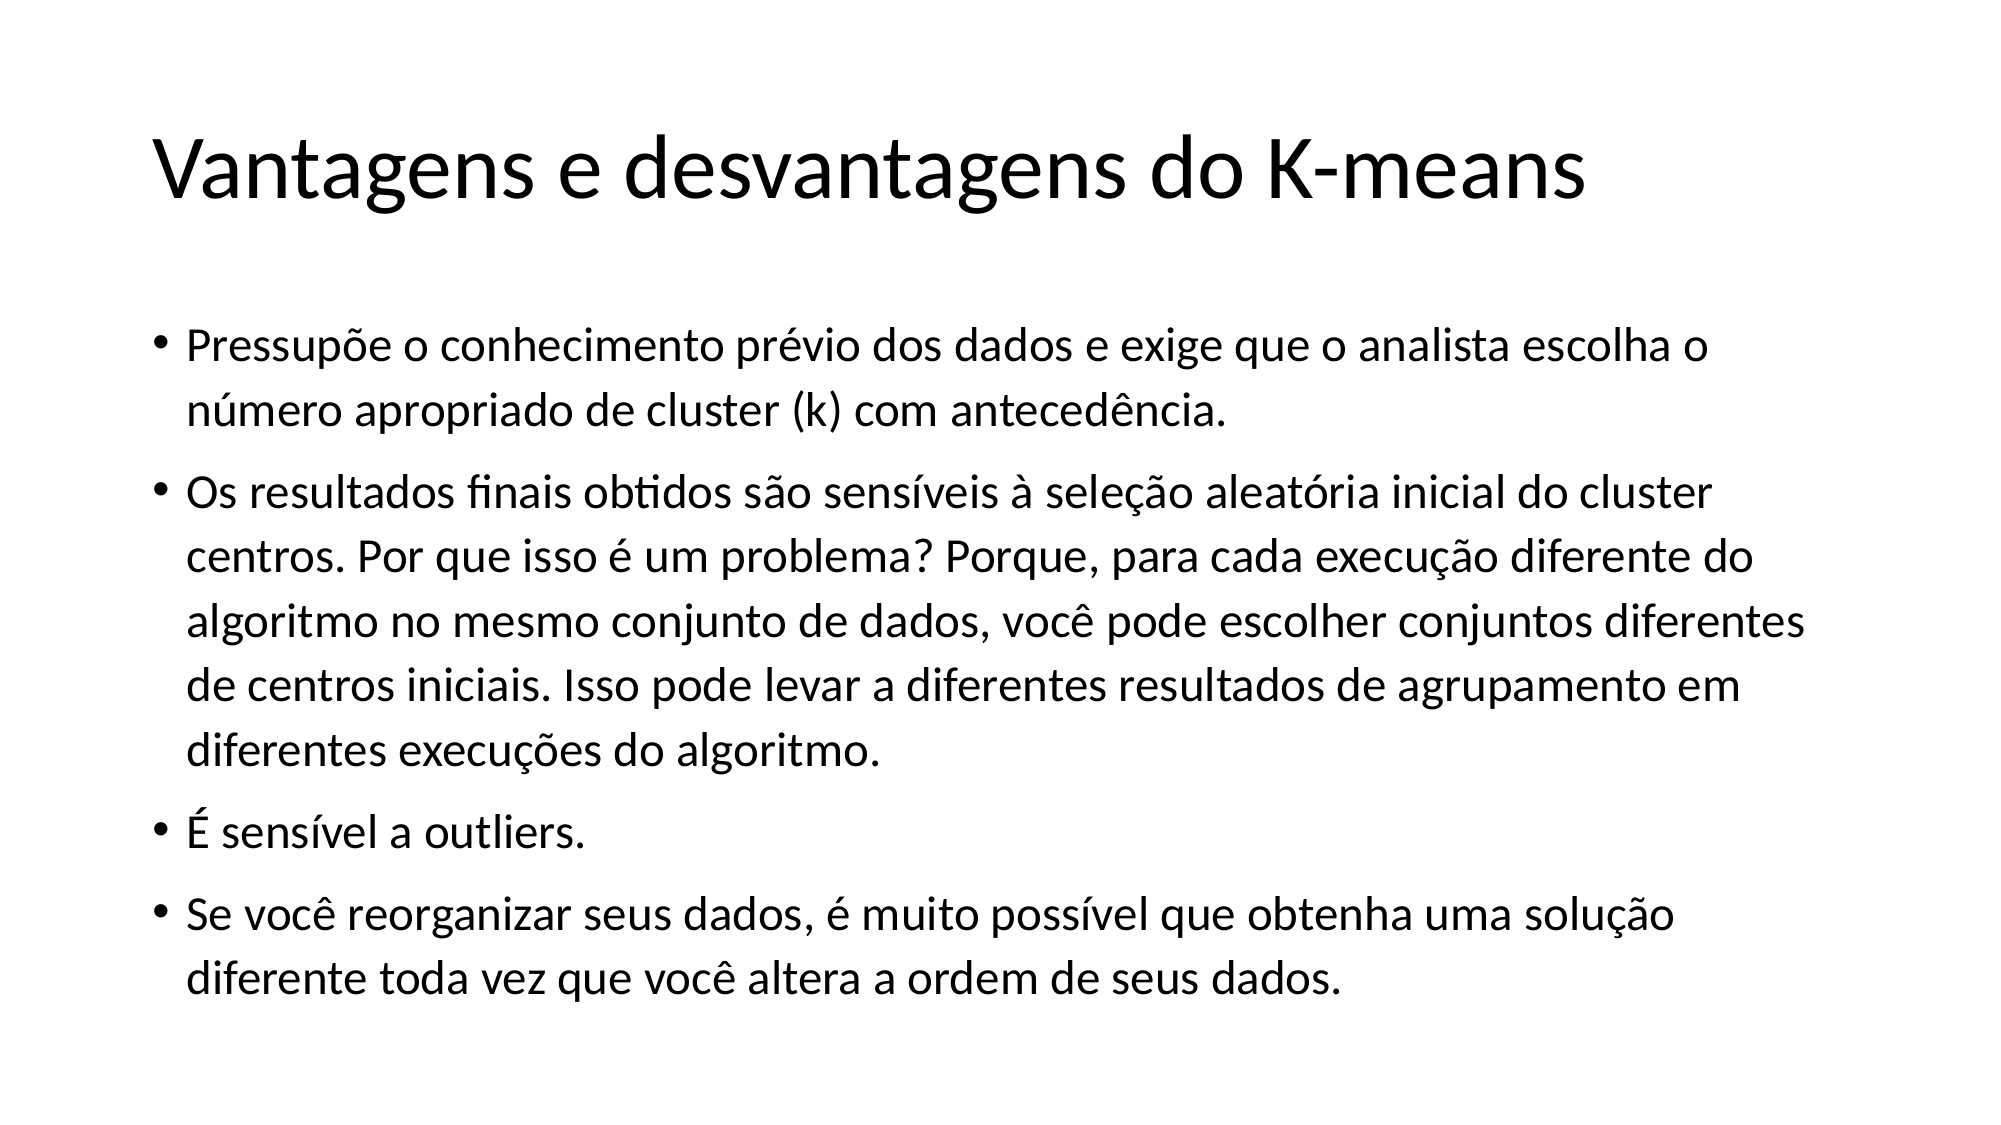

# Vantagens e desvantagens do K-means
Pressupõe o conhecimento prévio dos dados e exige que o analista escolha o número apropriado de cluster (k) com antecedência.
Os resultados finais obtidos são sensíveis à seleção aleatória inicial do cluster centros. Por que isso é um problema? Porque, para cada execução diferente do algoritmo no mesmo conjunto de dados, você pode escolher conjuntos diferentes de centros iniciais. Isso pode levar a diferentes resultados de agrupamento em diferentes execuções do algoritmo.
É sensível a outliers.
Se você reorganizar seus dados, é muito possível que obtenha uma solução diferente toda vez que você altera a ordem de seus dados.